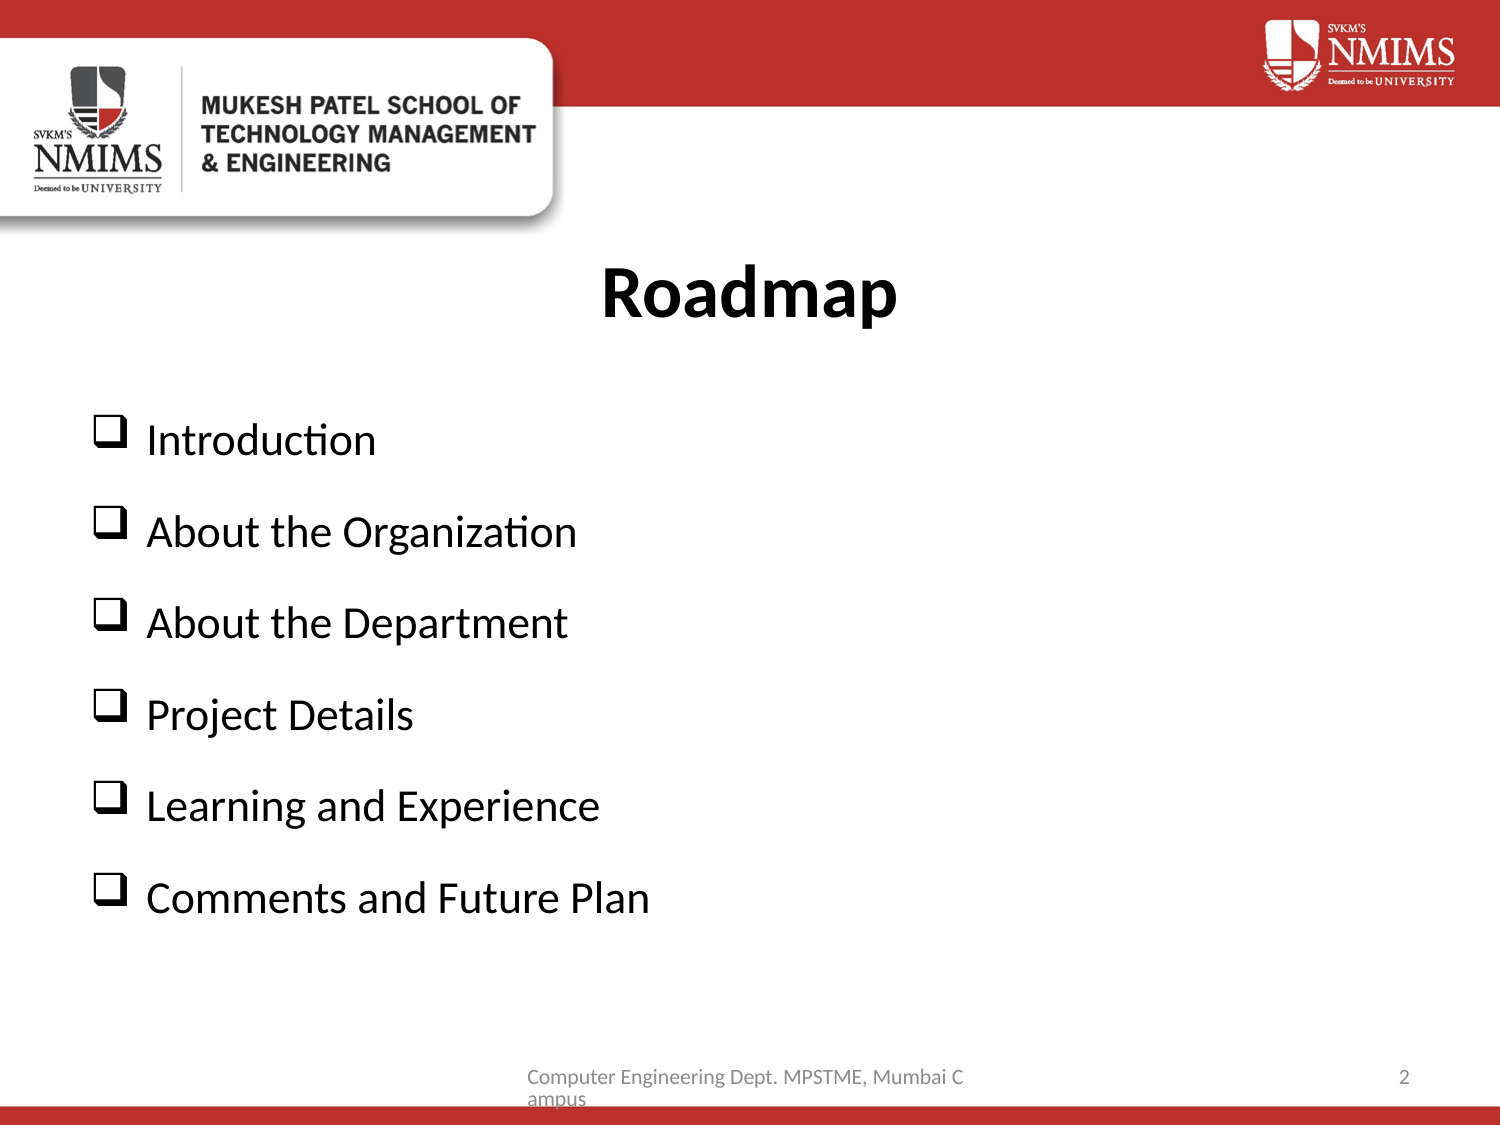

# Roadmap
Introduction
About the Organization
About the Department
Project Details
Learning and Experience
Comments and Future Plan
Computer Engineering Dept. MPSTME, Mumbai Campus
2